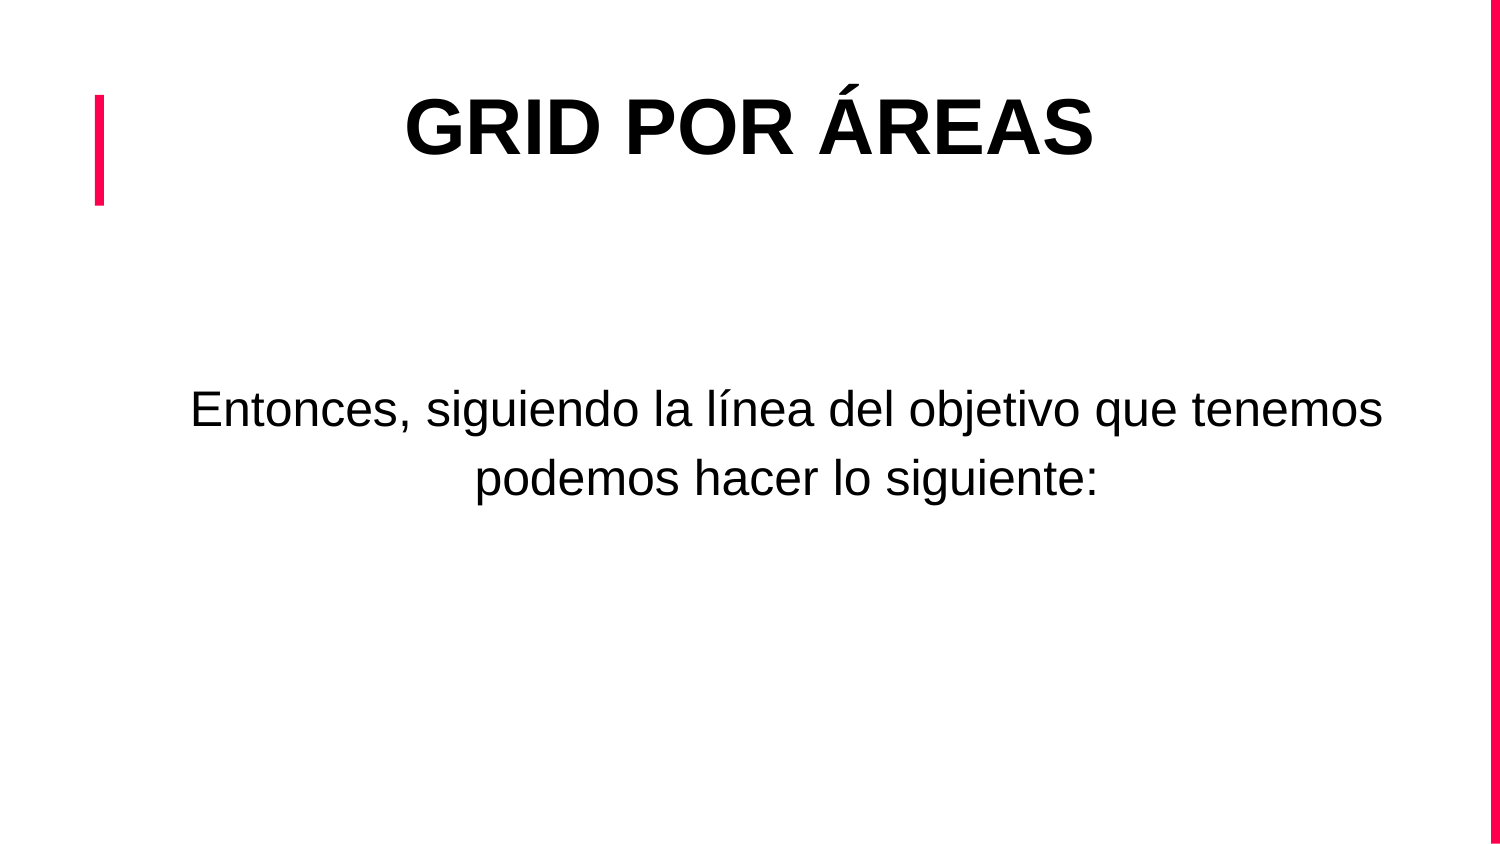

GRID POR ÁREAS

Entonces, siguiendo la línea del objetivo que tenemos podemos hacer lo siguiente: